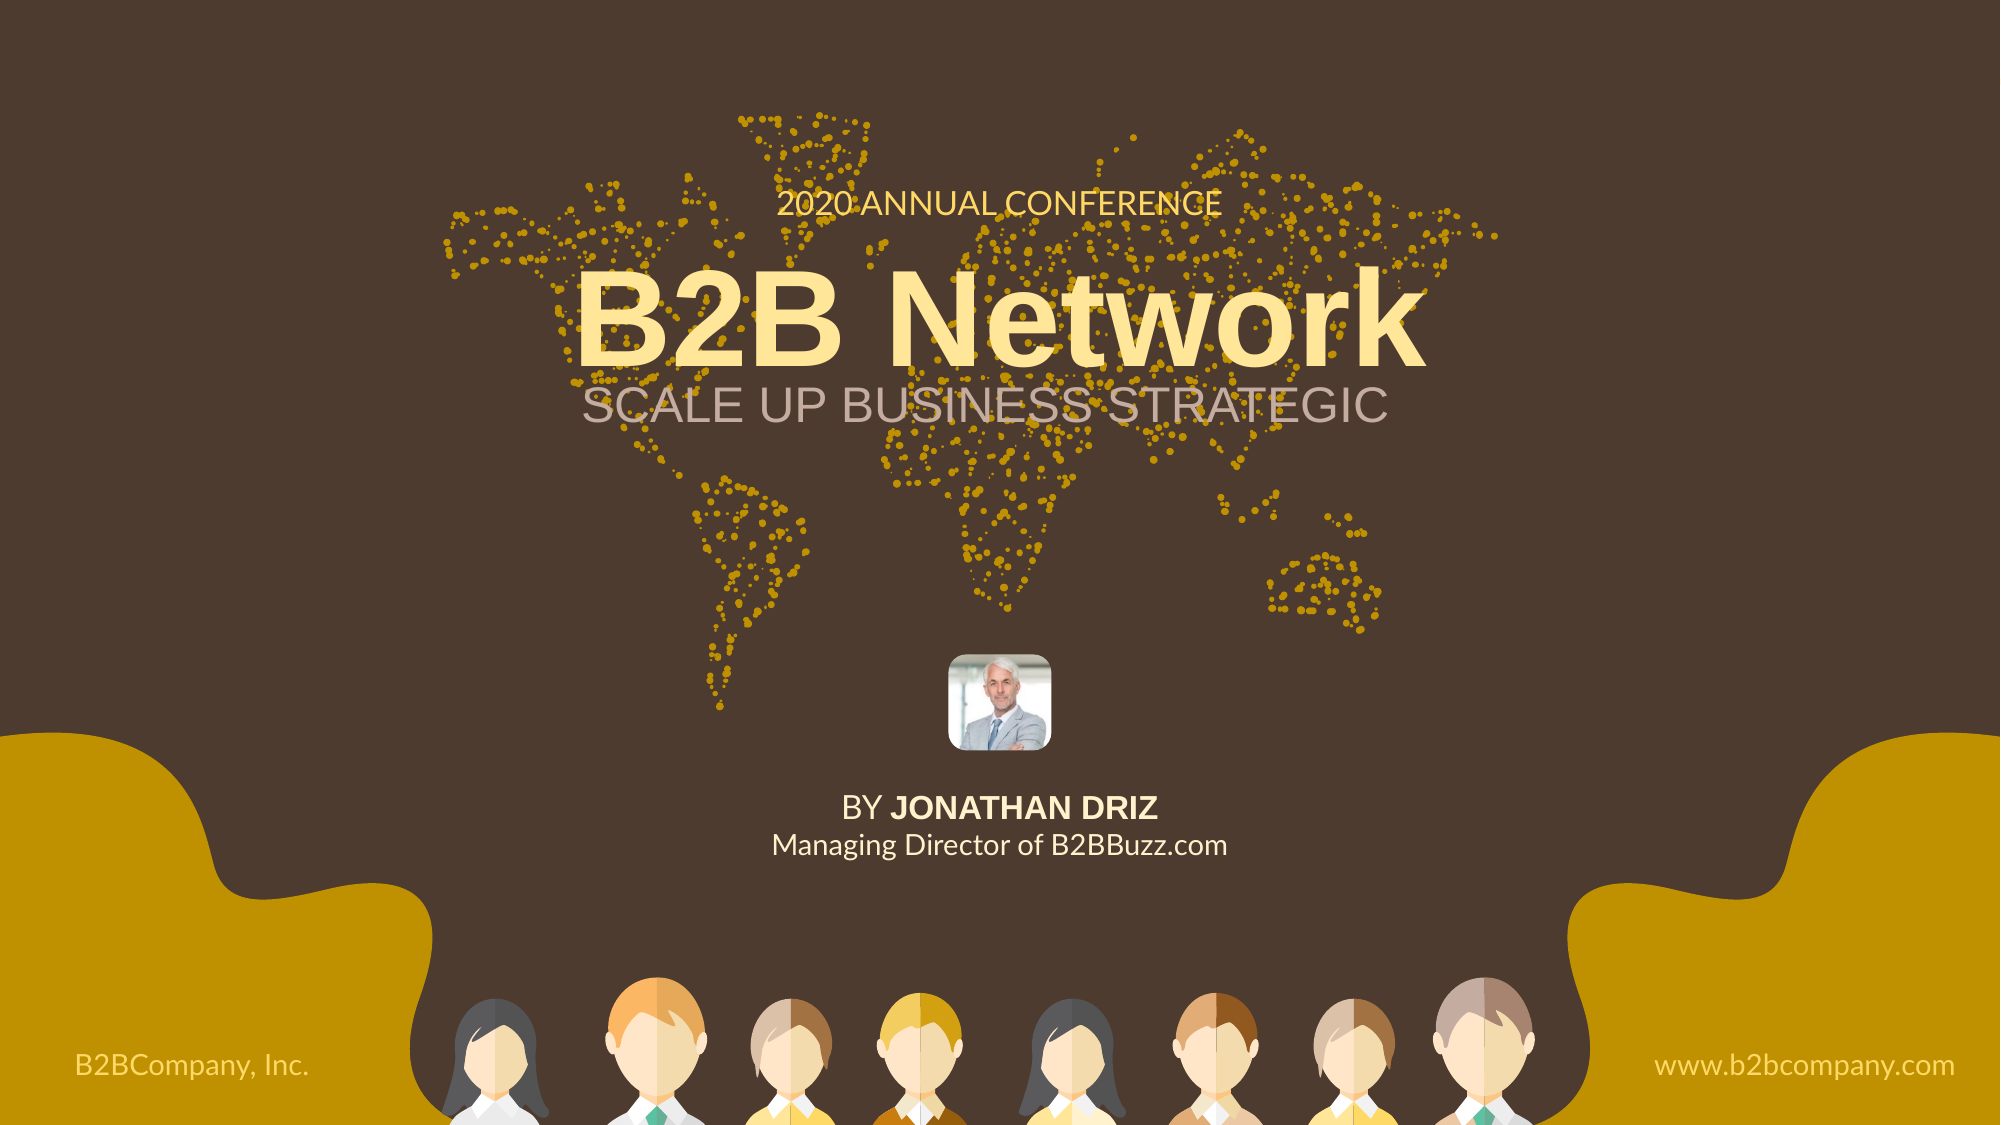

2020 ANNUAL CONFERENCE
# B2B Network
SCALE UP BUSINESS STRATEGIC

BY JONATHAN DRIZ
Managing Director of B2BBuzz.com

B2BCompany, Inc.
www.b2bcompany.com